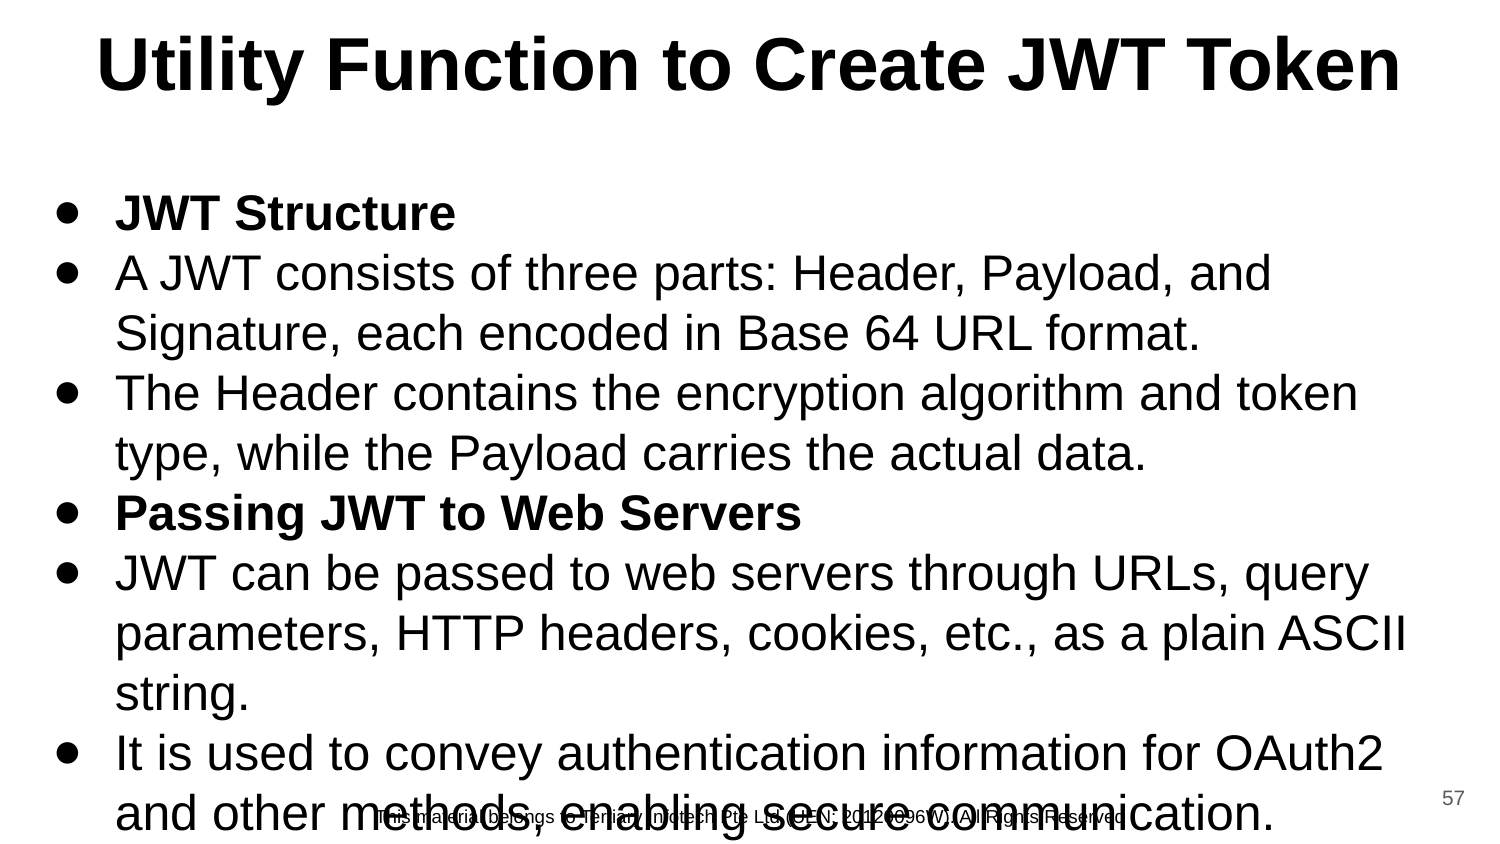

# Utility Function to Create JWT Token

JWT Structure
A JWT consists of three parts: Header, Payload, and Signature, each encoded in Base 64 URL format.
The Header contains the encryption algorithm and token type, while the Payload carries the actual data.
Passing JWT to Web Servers
JWT can be passed to web servers through URLs, query parameters, HTTP headers, cookies, etc., as a plain ASCII string.
It is used to convey authentication information for OAuth2 and other methods, enabling secure communication.
57